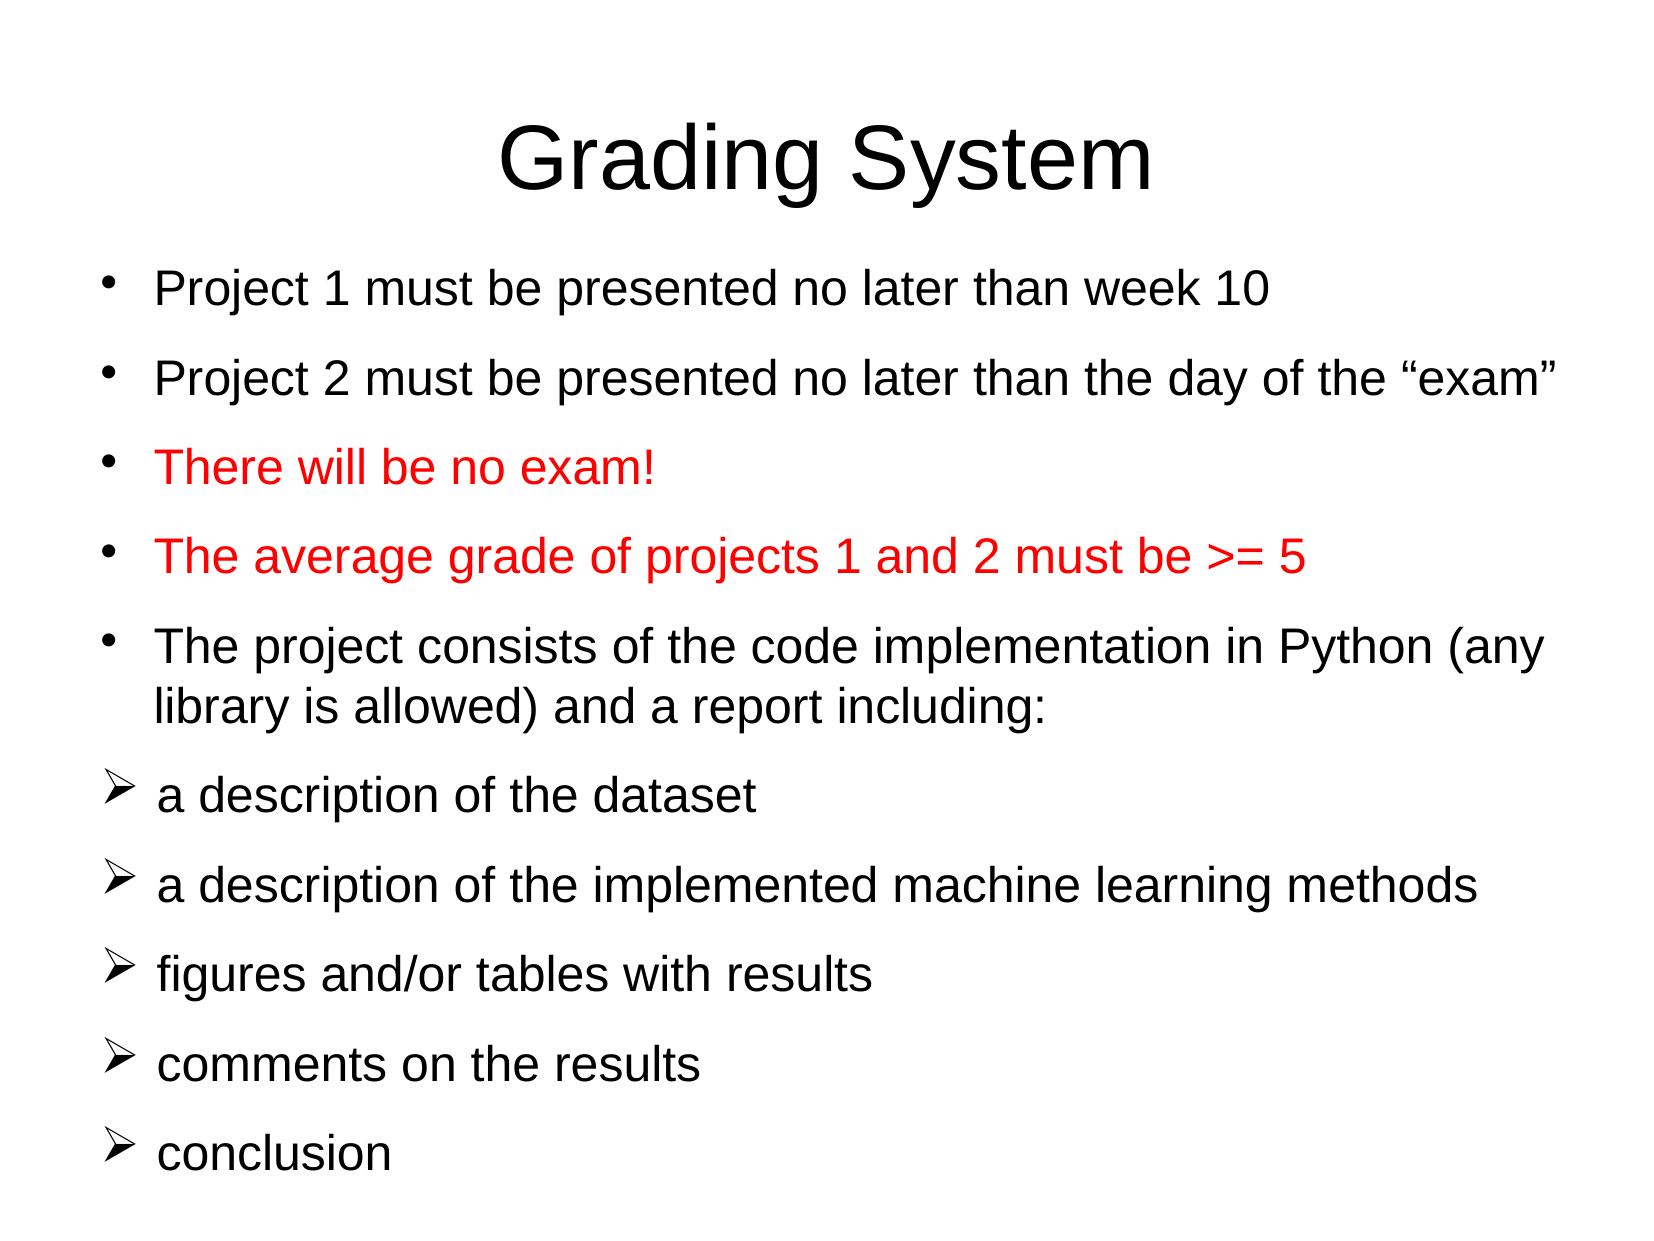

Grading System
Project 1 must be presented no later than week 10
Project 2 must be presented no later than the day of the “exam”
There will be no exam!
The average grade of projects 1 and 2 must be >= 5
The project consists of the code implementation in Python (any library is allowed) and a report including:
a description of the dataset
a description of the implemented machine learning methods
figures and/or tables with results
comments on the results
conclusion